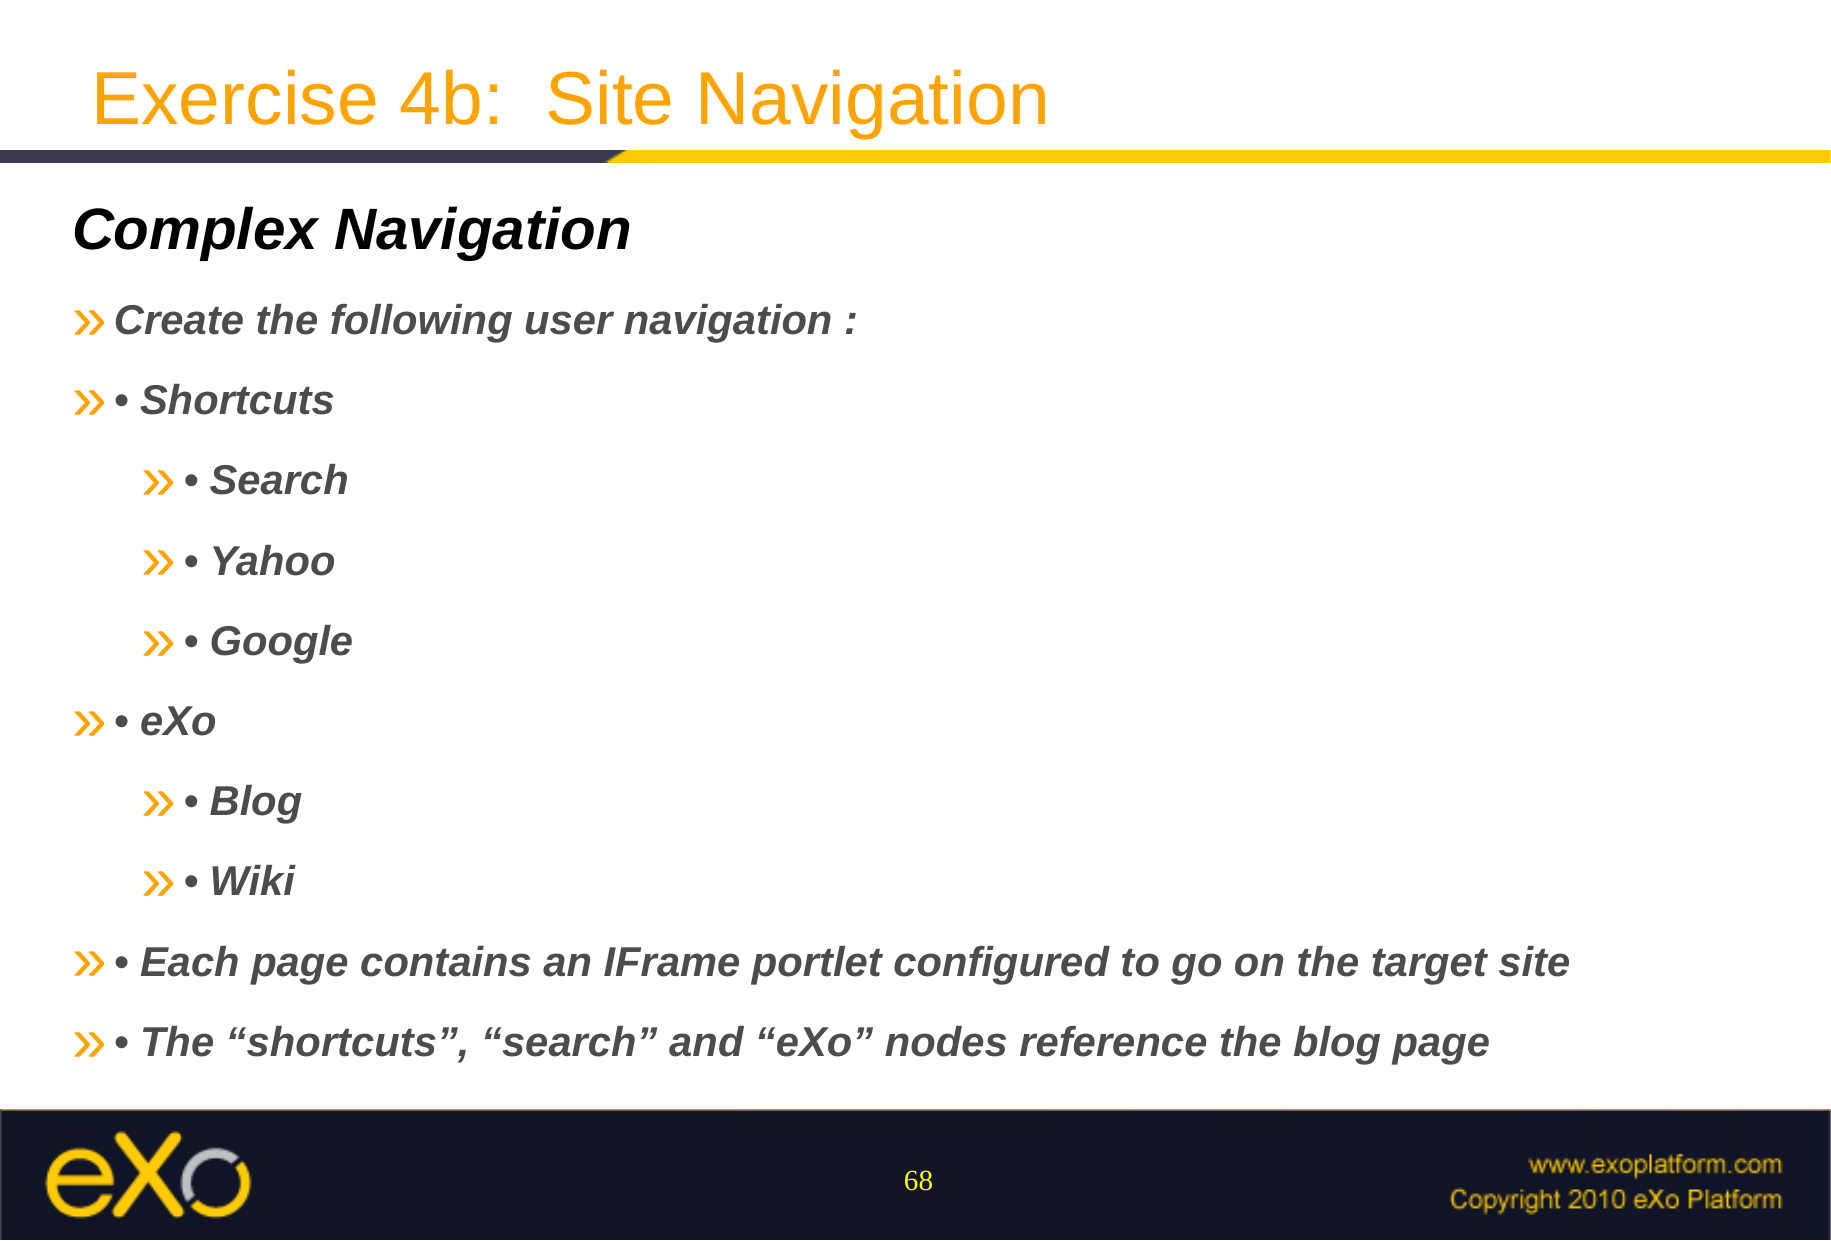

Exercise 4b:  Site Navigation
Complex Navigation
Create the following user navigation :
• Shortcuts
• Search
• Yahoo
• Google
• eXo
• Blog
• Wiki
• Each page contains an IFrame portlet configured to go on the target site
• The “shortcuts”, “search” and “eXo” nodes reference the blog page